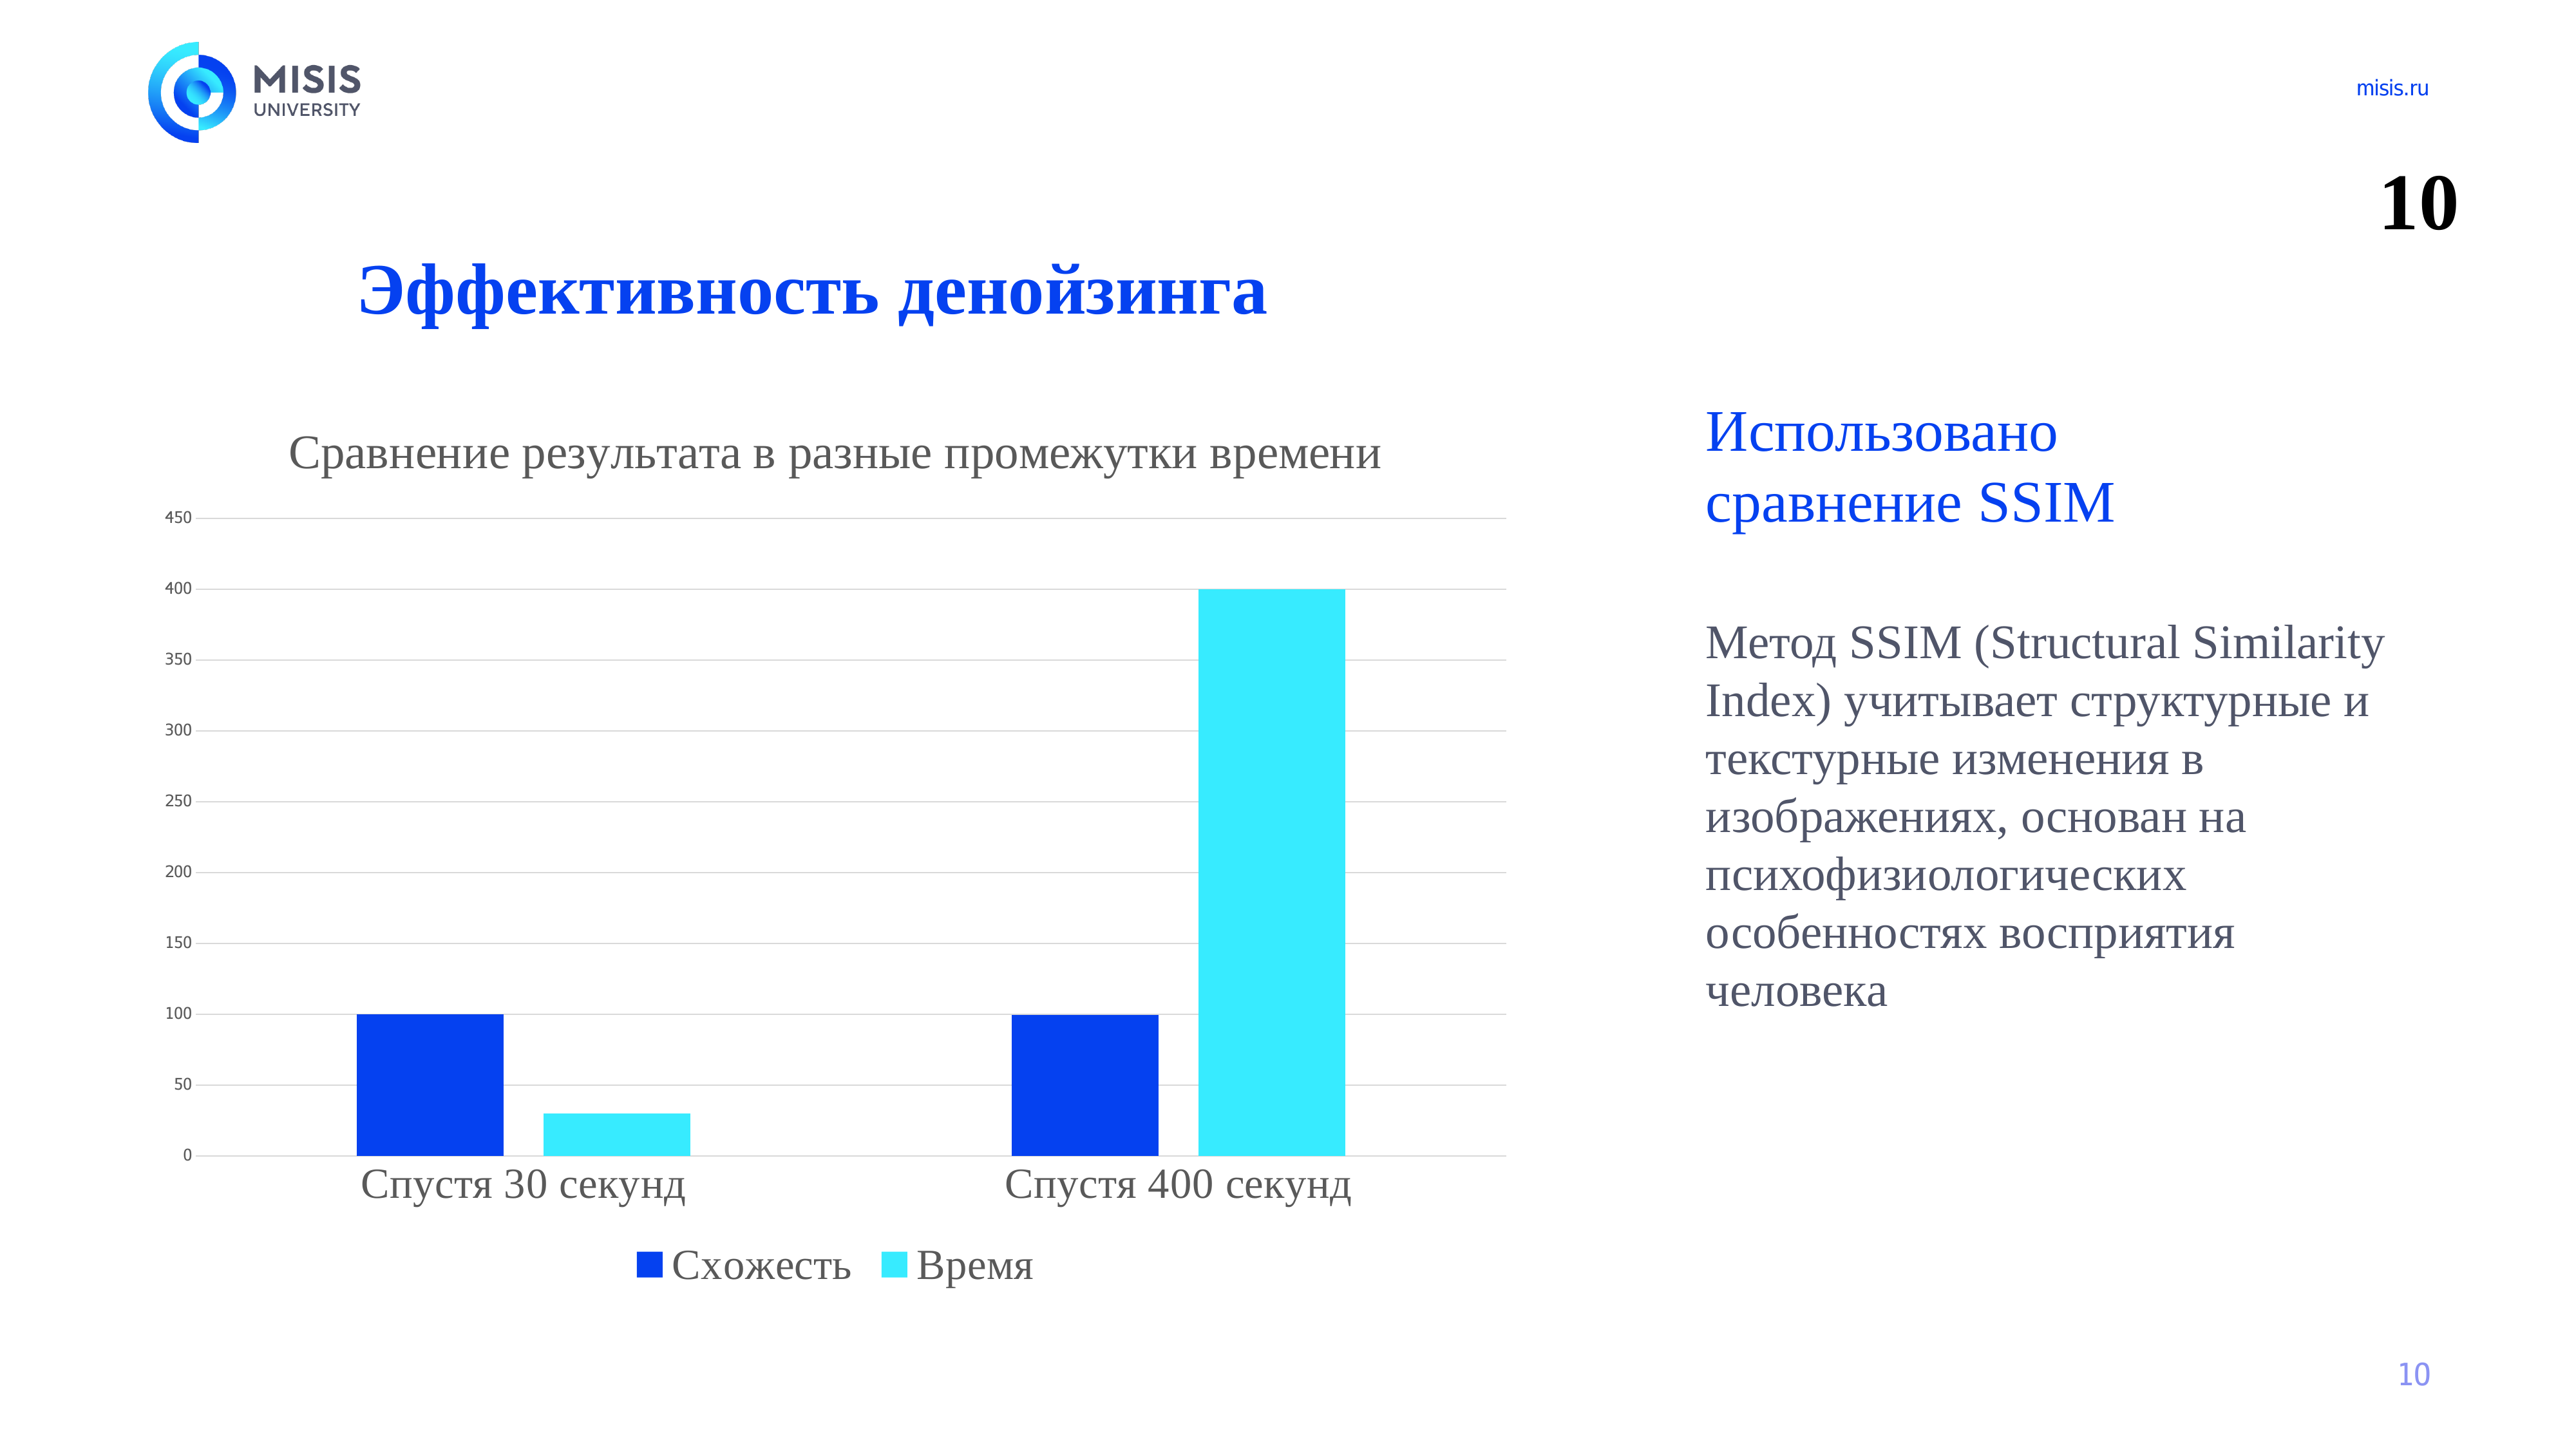

10
# Эффективность денойзинга

### Chart: Сравнение результата в разные промежутки времени

| Category | Схожесть | Время |
|---|---|---|
| Спустя 30 секунд | 100.0 | 30.0 |
| Спустя 400 секунд | 99.71 | 400.0 |
Использовано
сравнение SSIM
Метод SSIM (Structural Similarity Index) учитывает структурные и текстурные изменения в изображениях, основан на психофизиологических особенностях восприятия человека

10